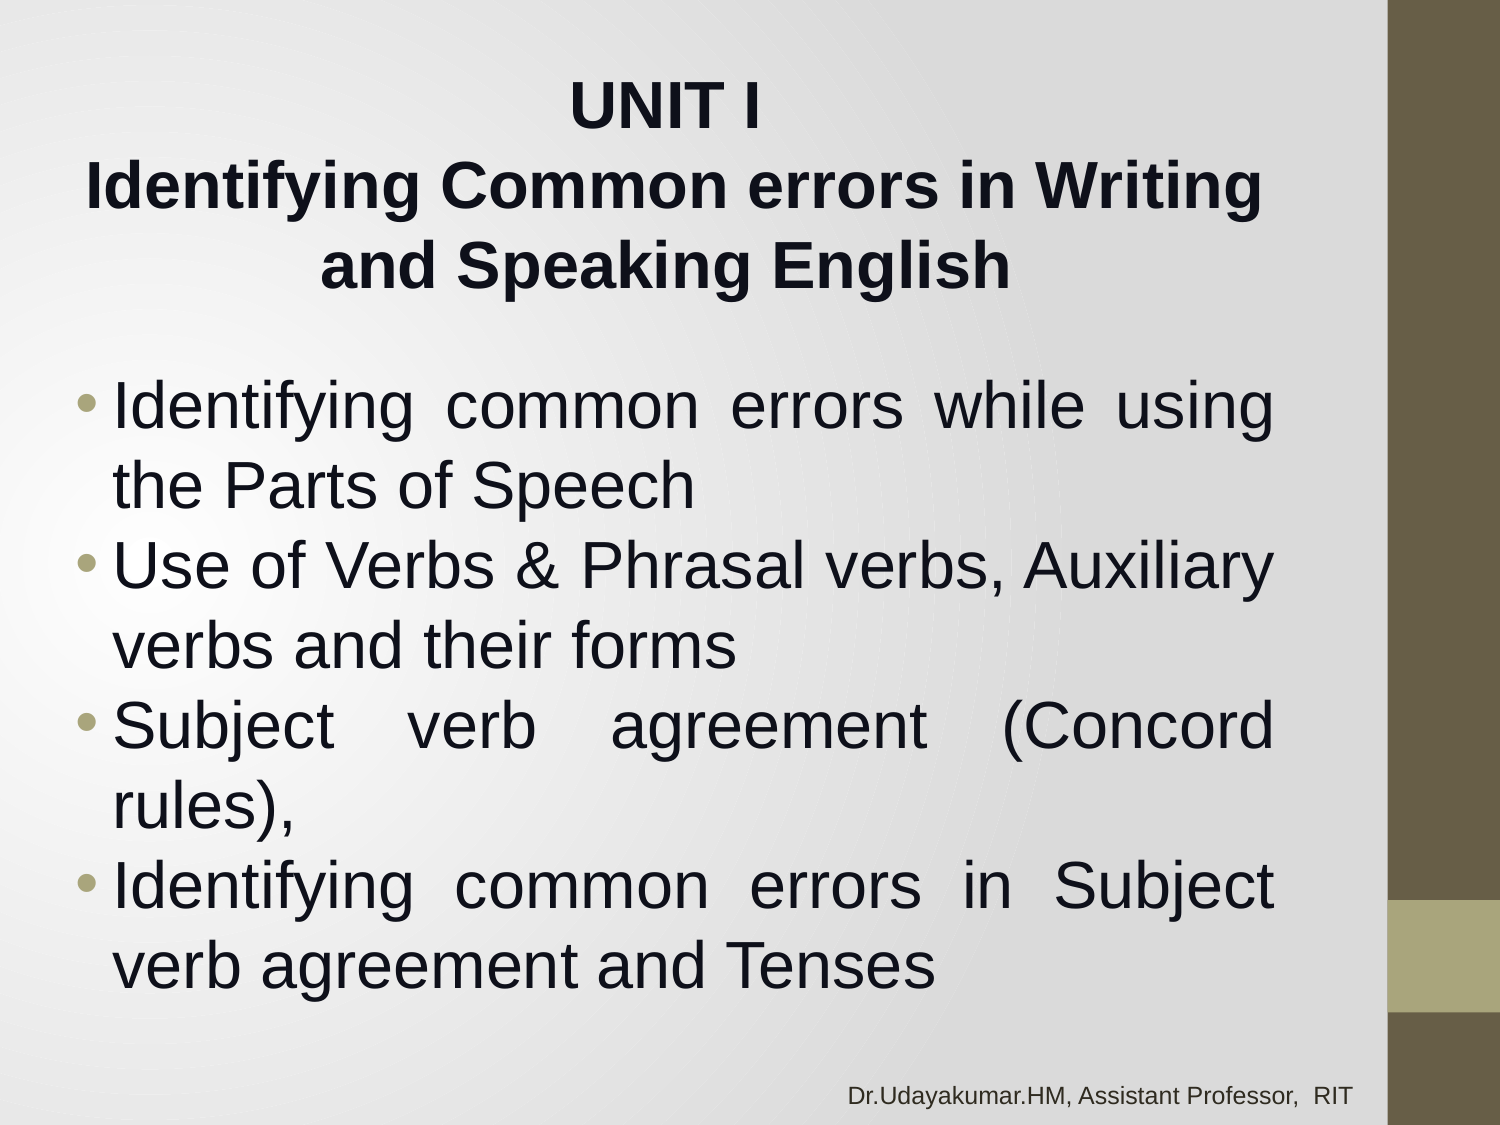

UNIT I
 Identifying Common errors in Writing and Speaking English

Identifying common errors while using the Parts of Speech
Use of Verbs & Phrasal verbs, Auxiliary verbs and their forms
Subject verb agreement (Concord rules),
Identifying common errors in Subject verb agreement and Tenses

Dr.Udayakumar.HM, Assistant Professor,  RIT